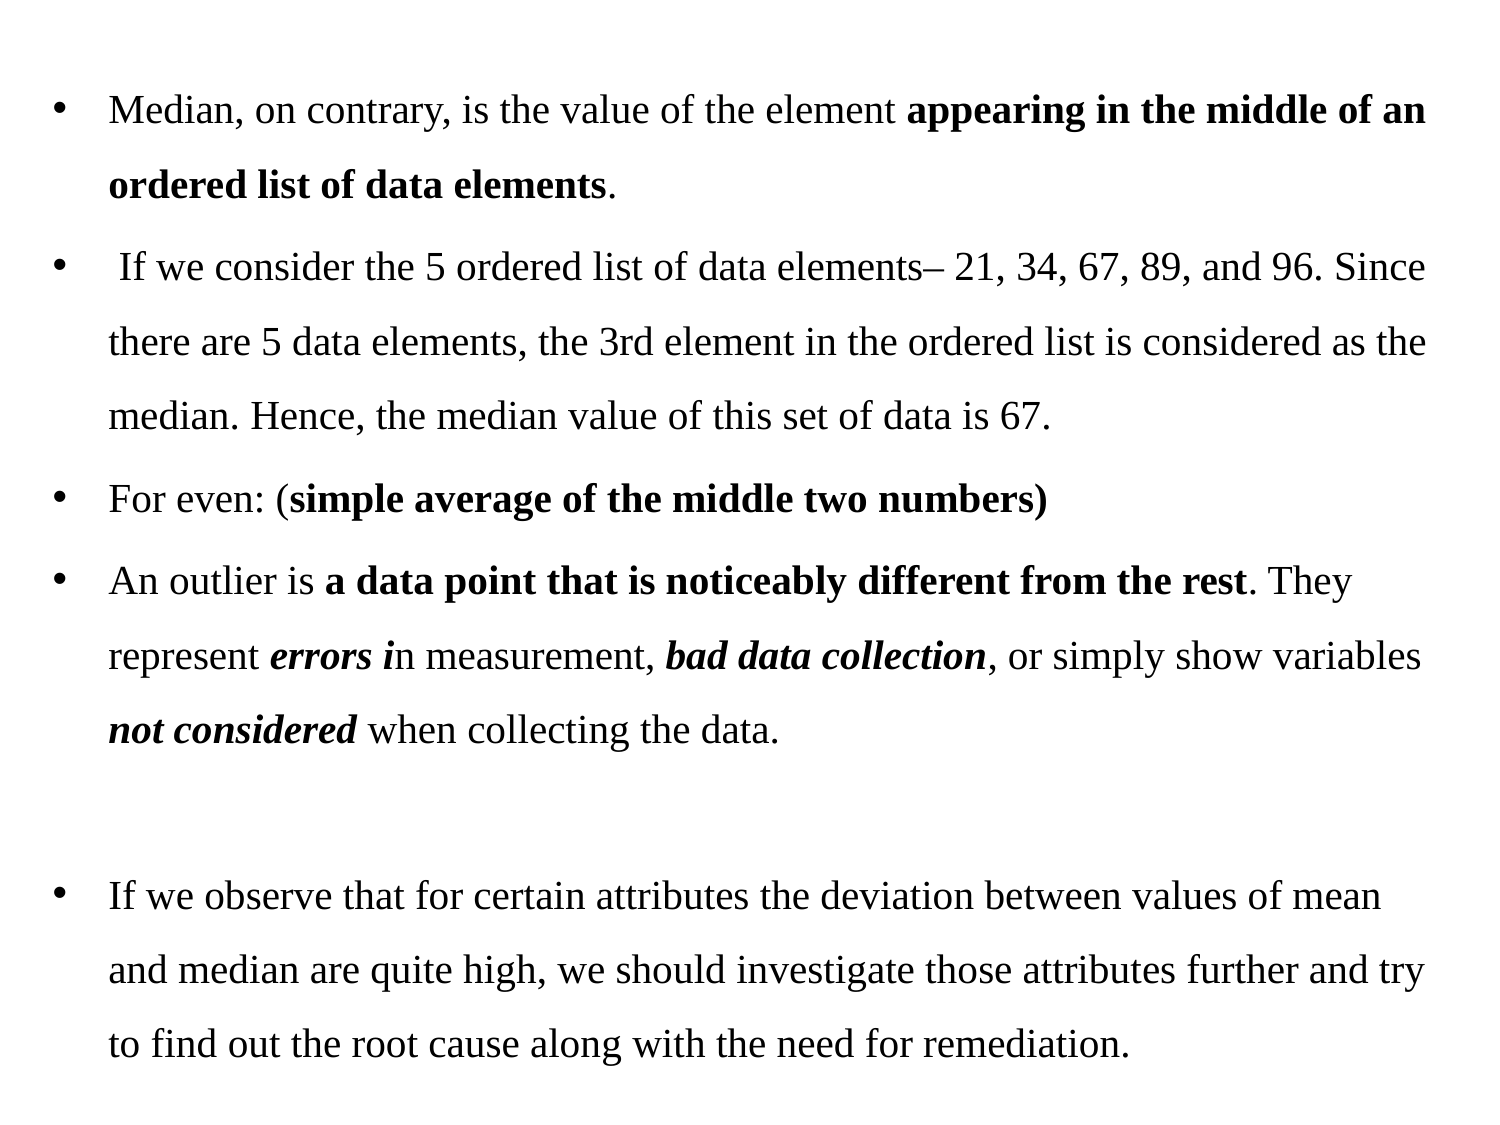

Median, on contrary, is the value of the element appearing in the middle of an ordered list of data elements.
 If we consider the 5 ordered list of data elements– 21, 34, 67, 89, and 96. Since there are 5 data elements, the 3rd element in the ordered list is considered as the median. Hence, the median value of this set of data is 67.
For even: (simple average of the middle two numbers)
An outlier is a data point that is noticeably different from the rest. They represent errors in measurement, bad data collection, or simply show variables not considered when collecting the data.

If we observe that for certain attributes the deviation between values of mean and median are quite high, we should investigate those attributes further and try to find out the root cause along with the need for remediation.